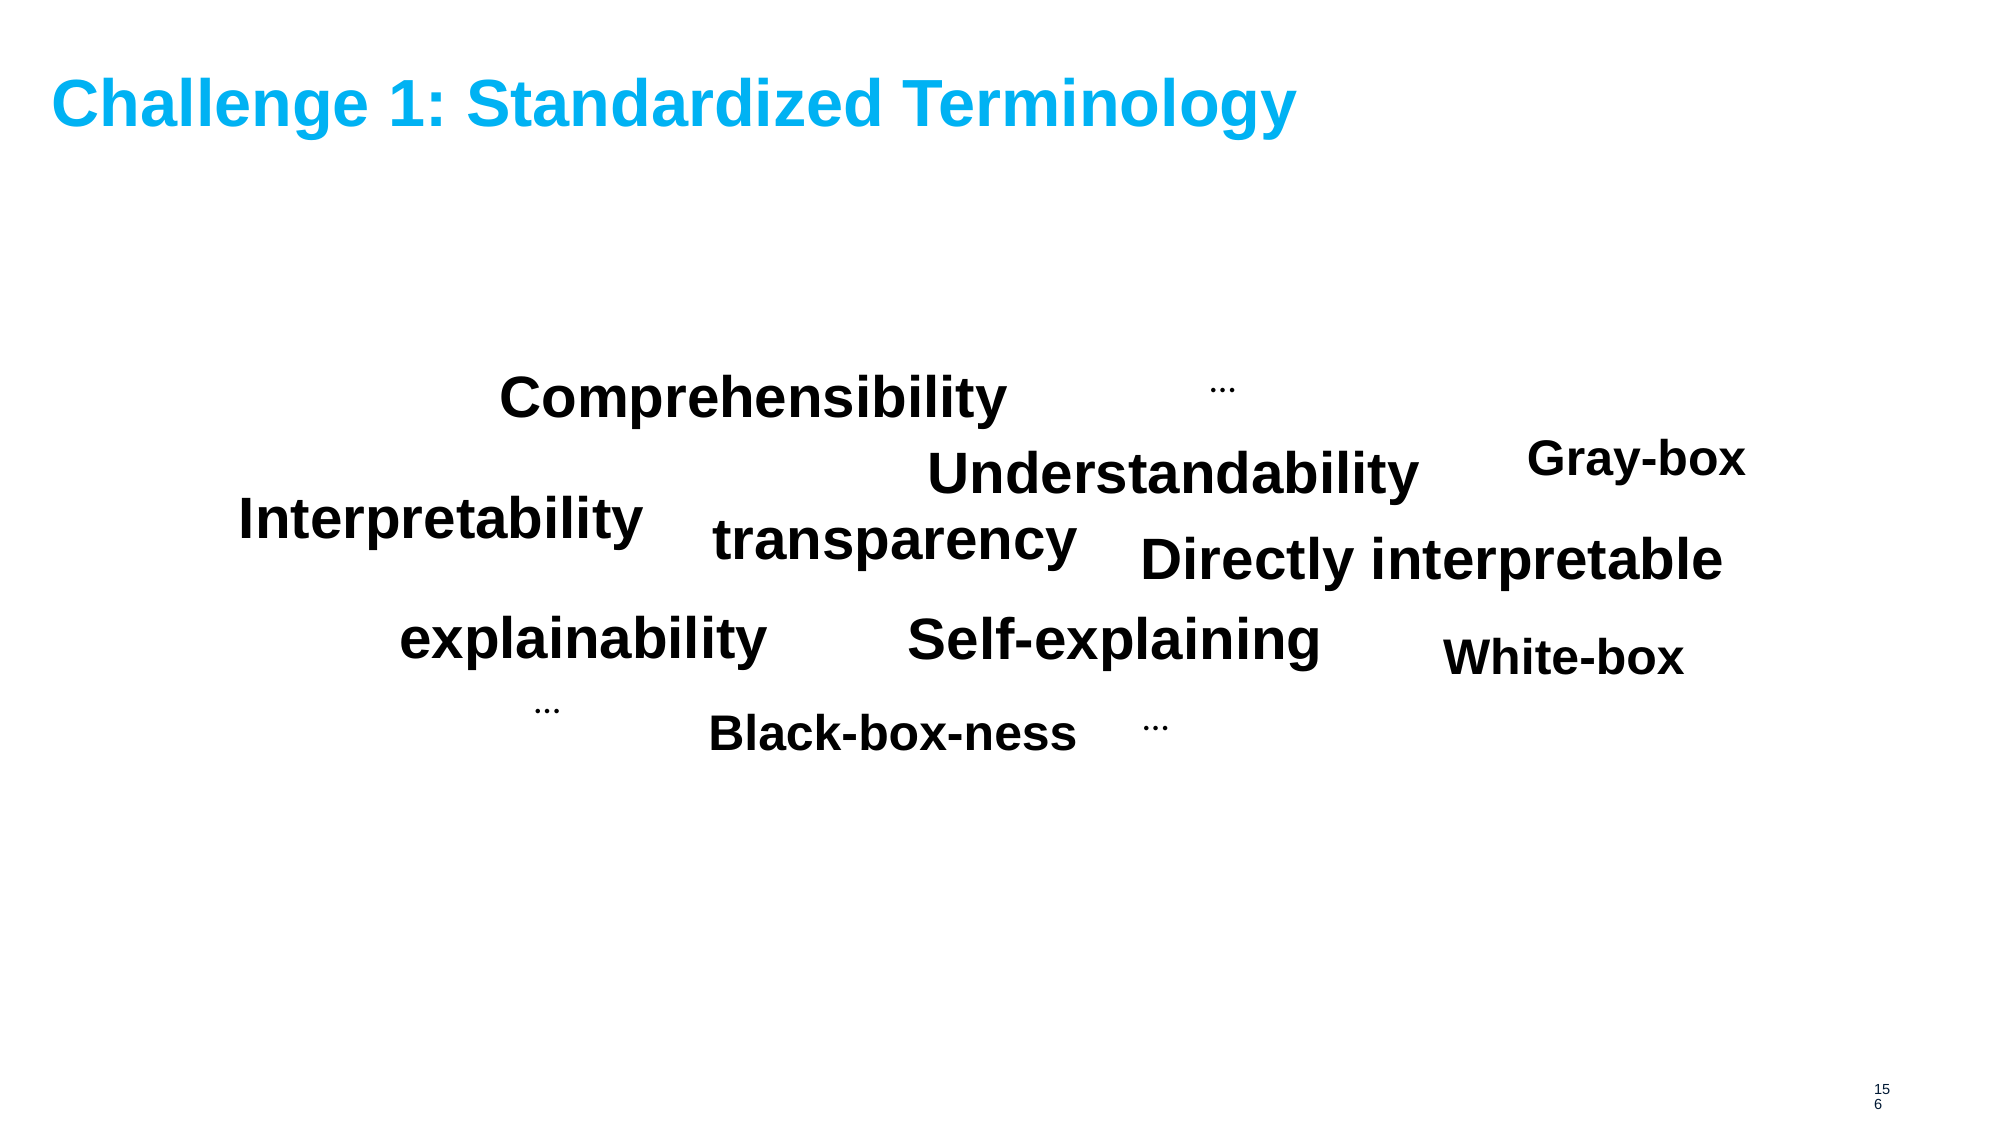

# Challenge 1: Standardized Terminology

…
Comprehensibility
Gray-box
Understandability
Interpretability
transparency
Directly interpretable
explainability
Self-explaining
White-box
…
…
Black-box-ness
156